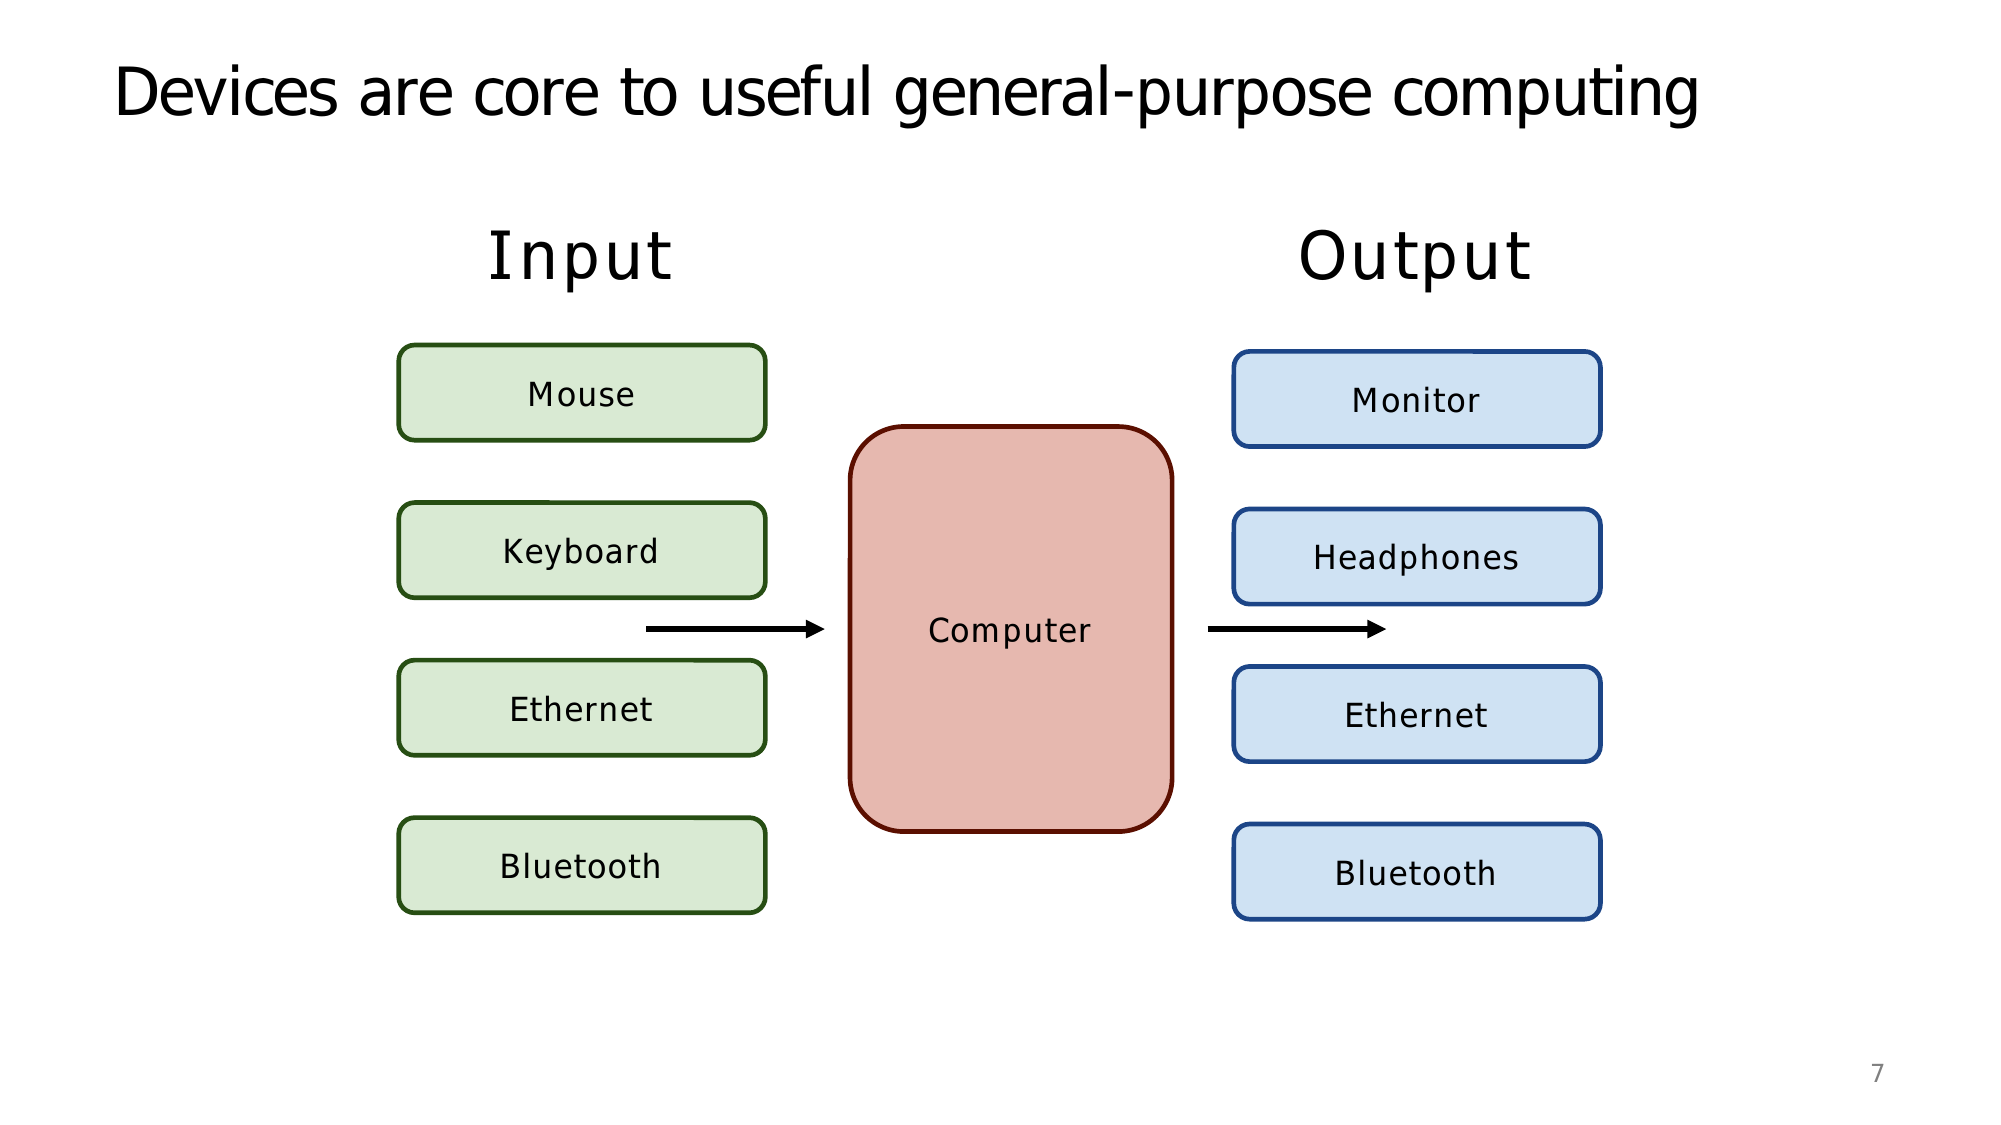

# Devices are core to useful general-purpose computing
Input
Output
Mouse
Monitor
Computer
Keyboard
Headphones
Ethernet
Ethernet
Bluetooth
Bluetooth
7